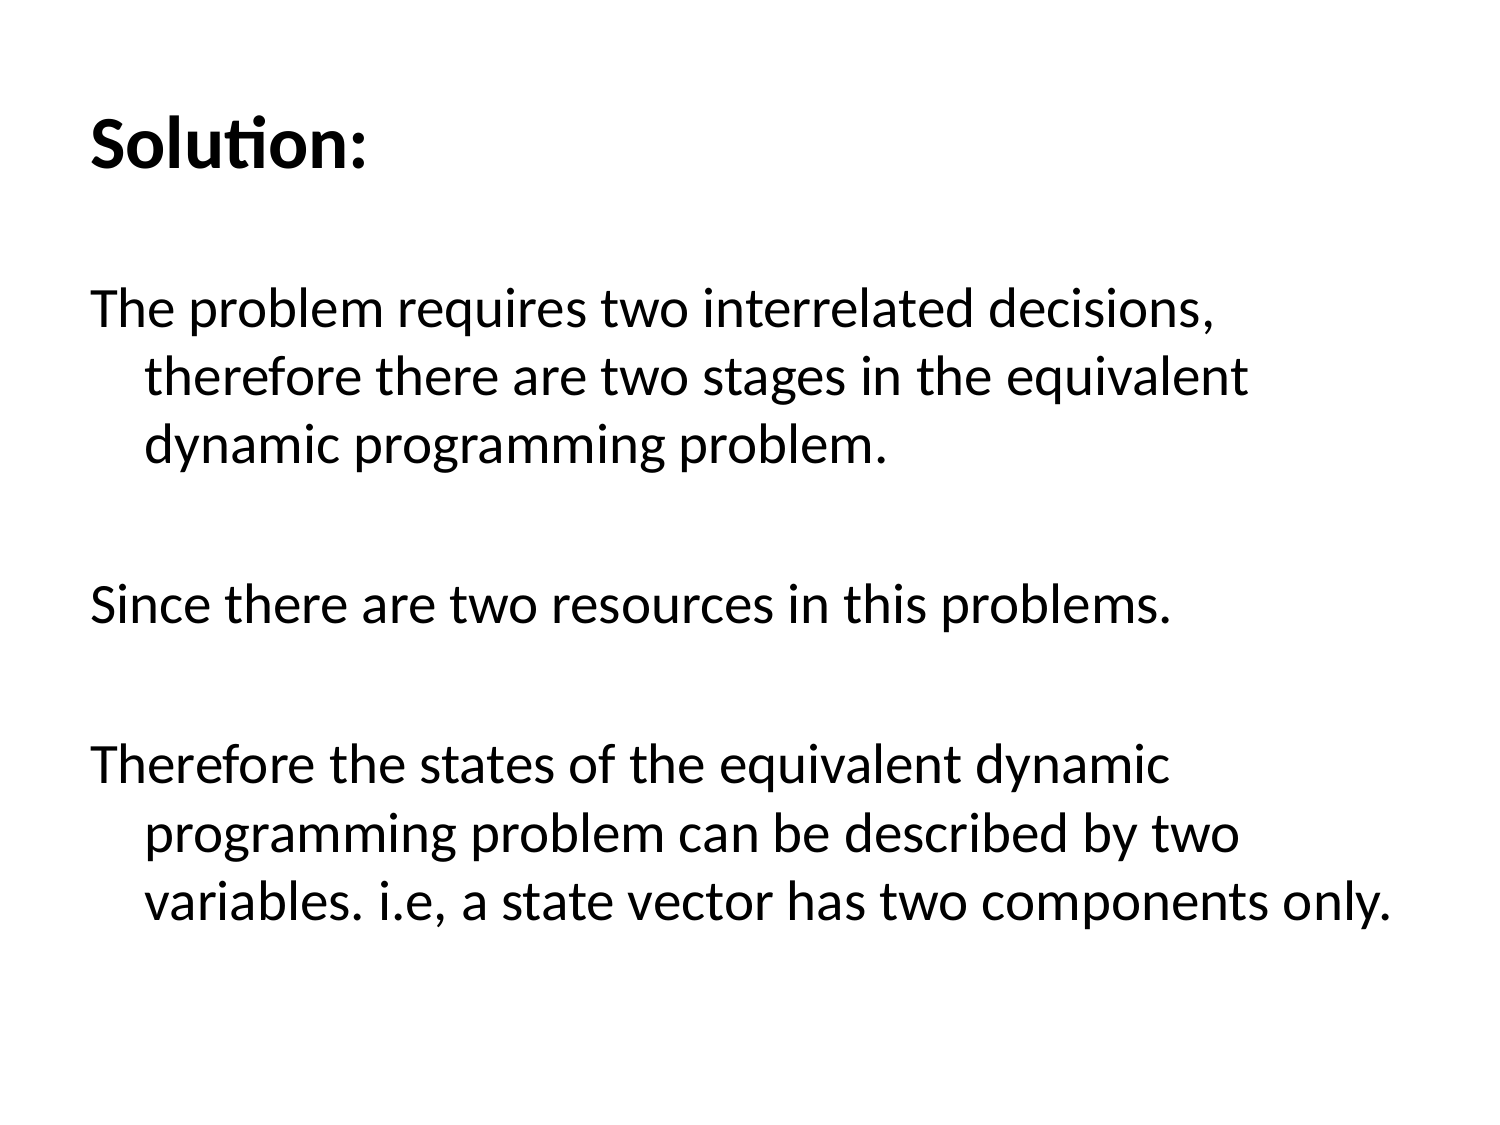

# Solution:
The problem requires two interrelated decisions, therefore there are two stages in the equivalent dynamic programming problem.

Since there are two resources in this problems.

Therefore the states of the equivalent dynamic programming problem can be described by two variables. i.e, a state vector has two components only.